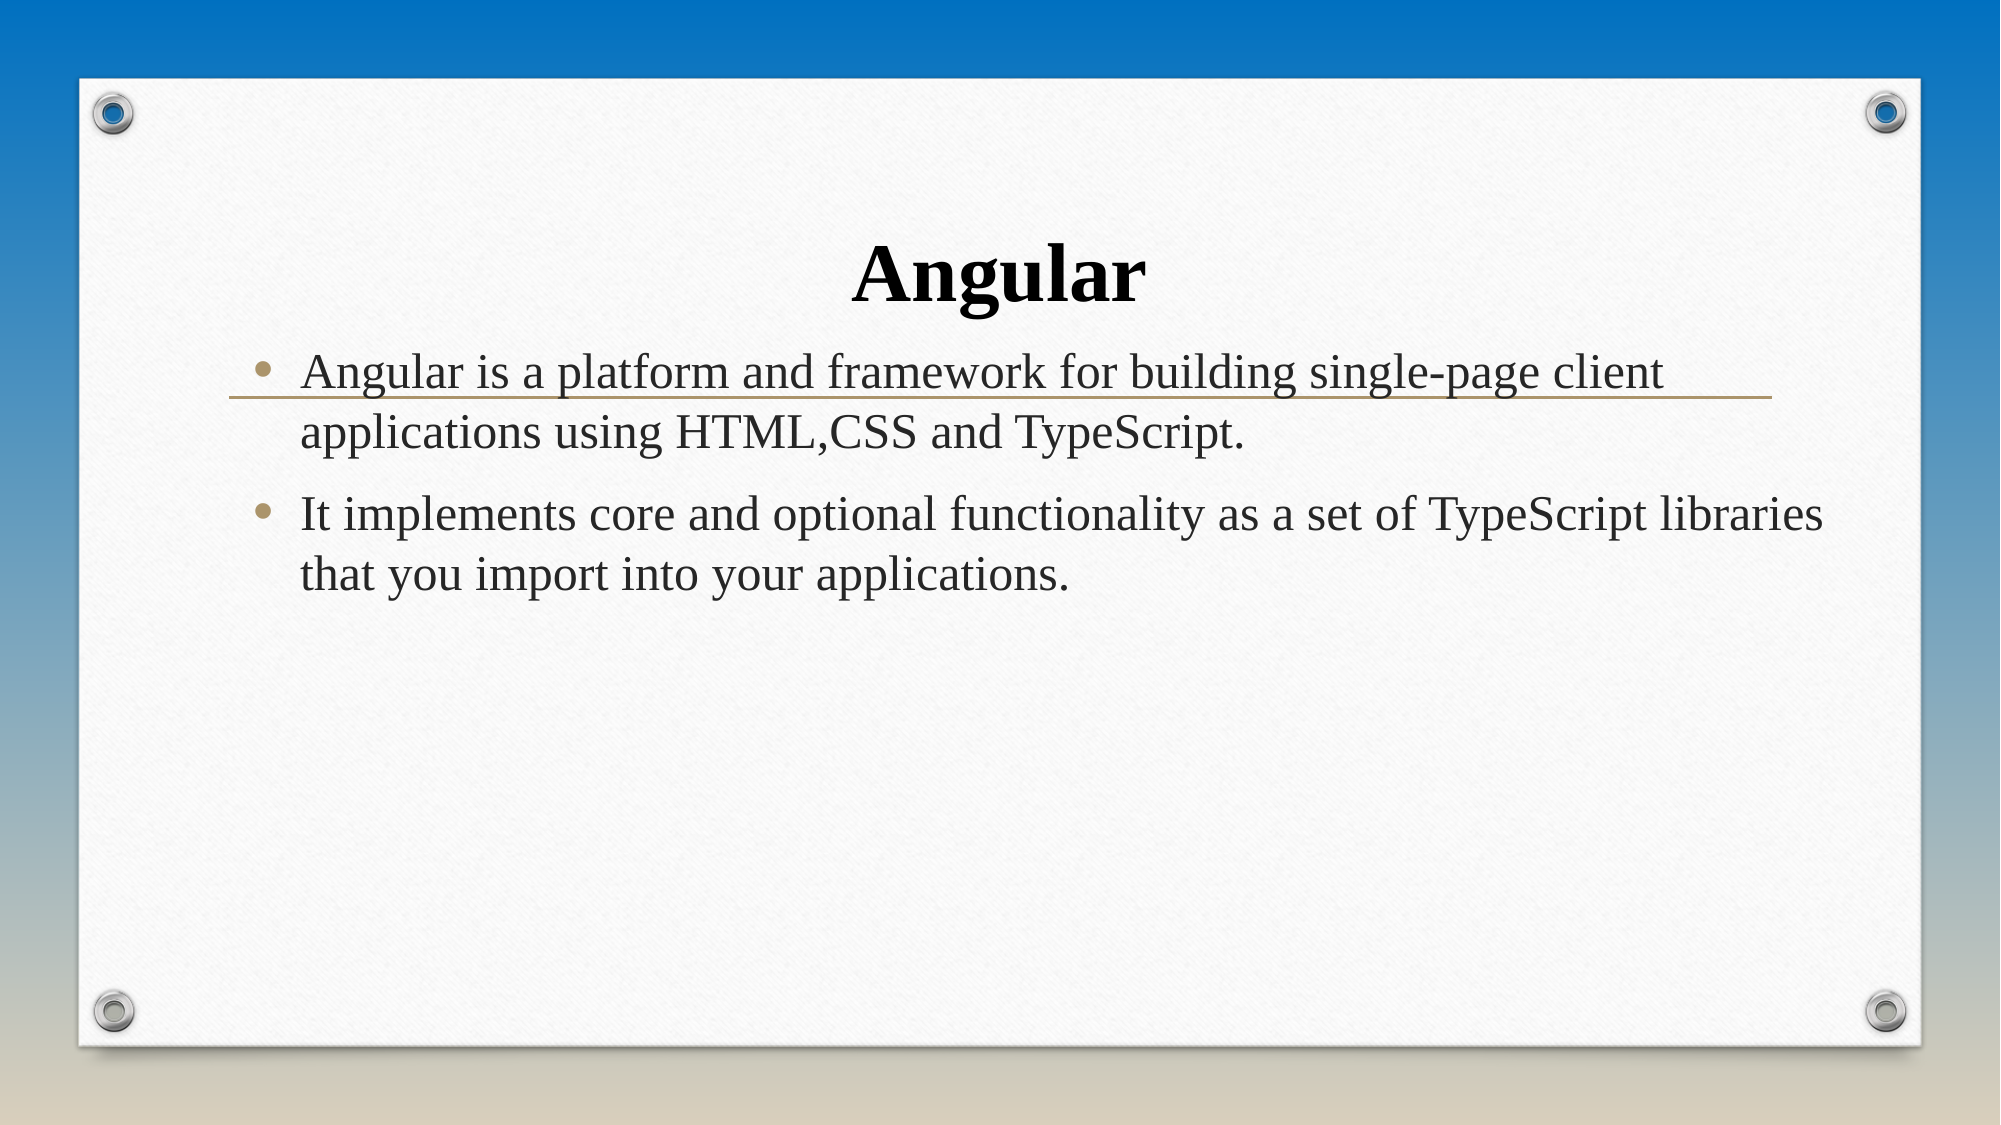

# Angular
Angular is a platform and framework for building single-page client applications using HTML,CSS and TypeScript.
It implements core and optional functionality as a set of TypeScript libraries that you import into your applications.